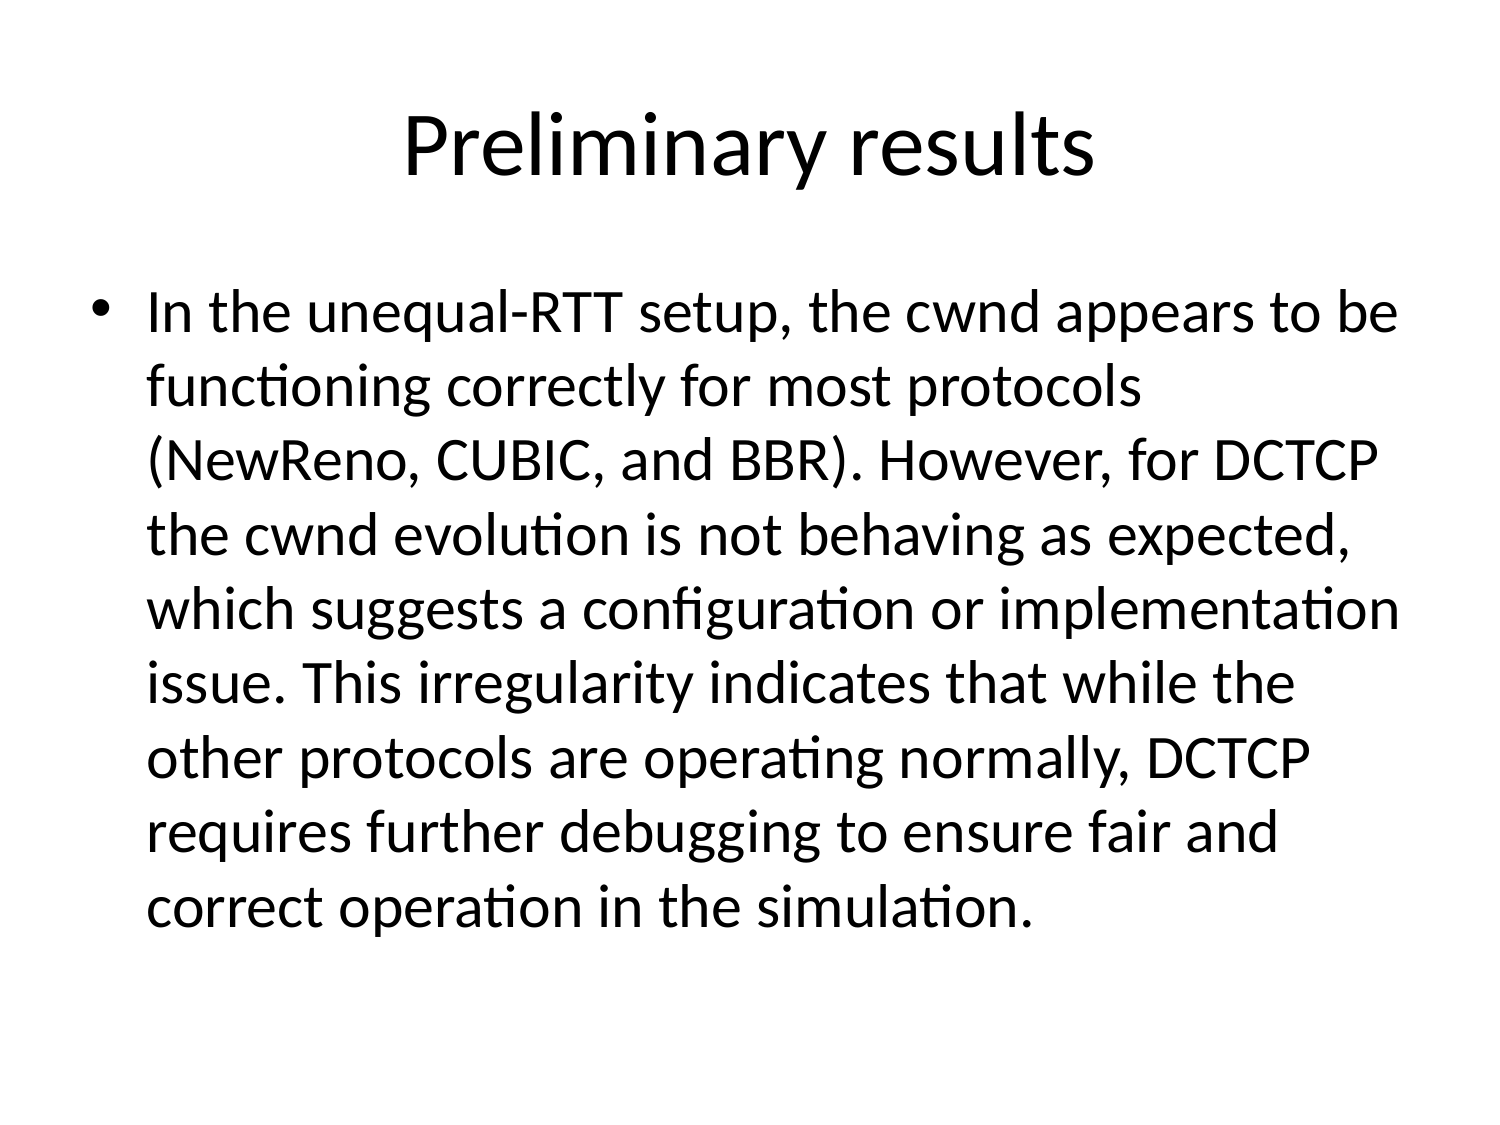

# Preliminary results
In the unequal-RTT setup, the cwnd appears to be functioning correctly for most protocols (NewReno, CUBIC, and BBR). However, for DCTCP the cwnd evolution is not behaving as expected, which suggests a configuration or implementation issue. This irregularity indicates that while the other protocols are operating normally, DCTCP requires further debugging to ensure fair and correct operation in the simulation.